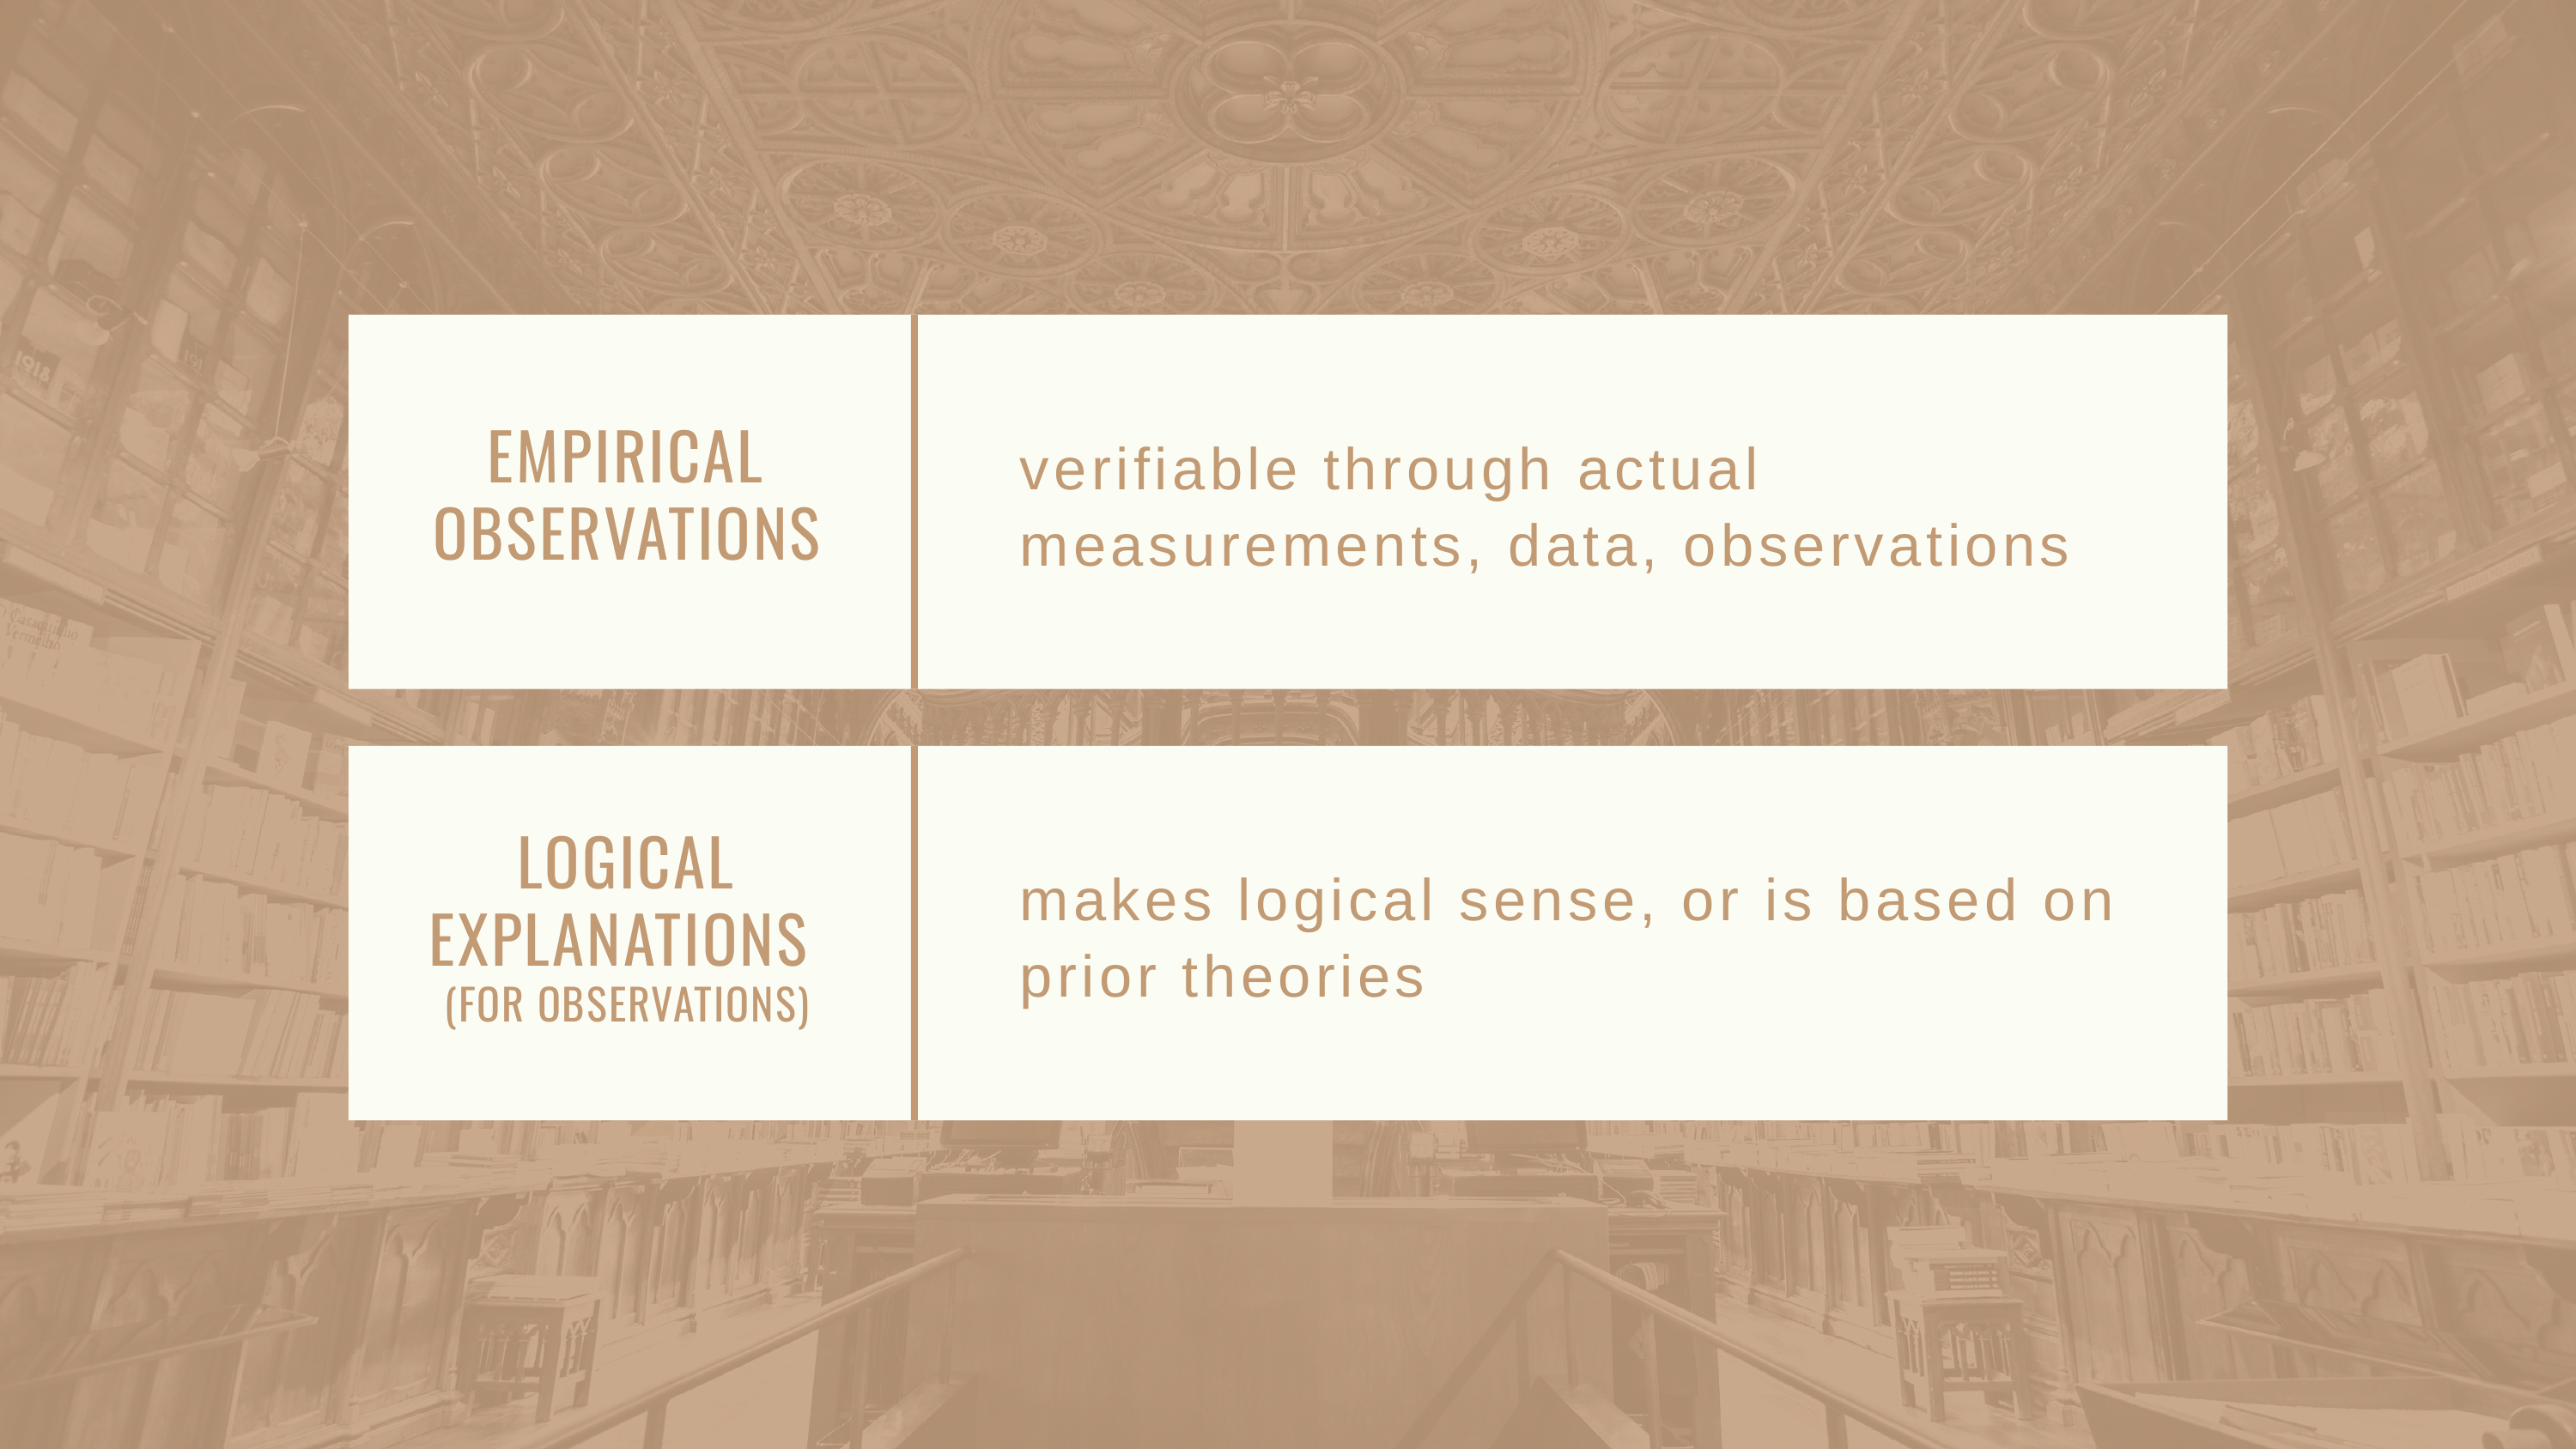

EMPIRICAL OBSERVATIONS
verifiable through actual measurements, data, observations

LOGICAL EXPLANATIONS
(FOR OBSERVATIONS)
makes logical sense, or is based on prior theories